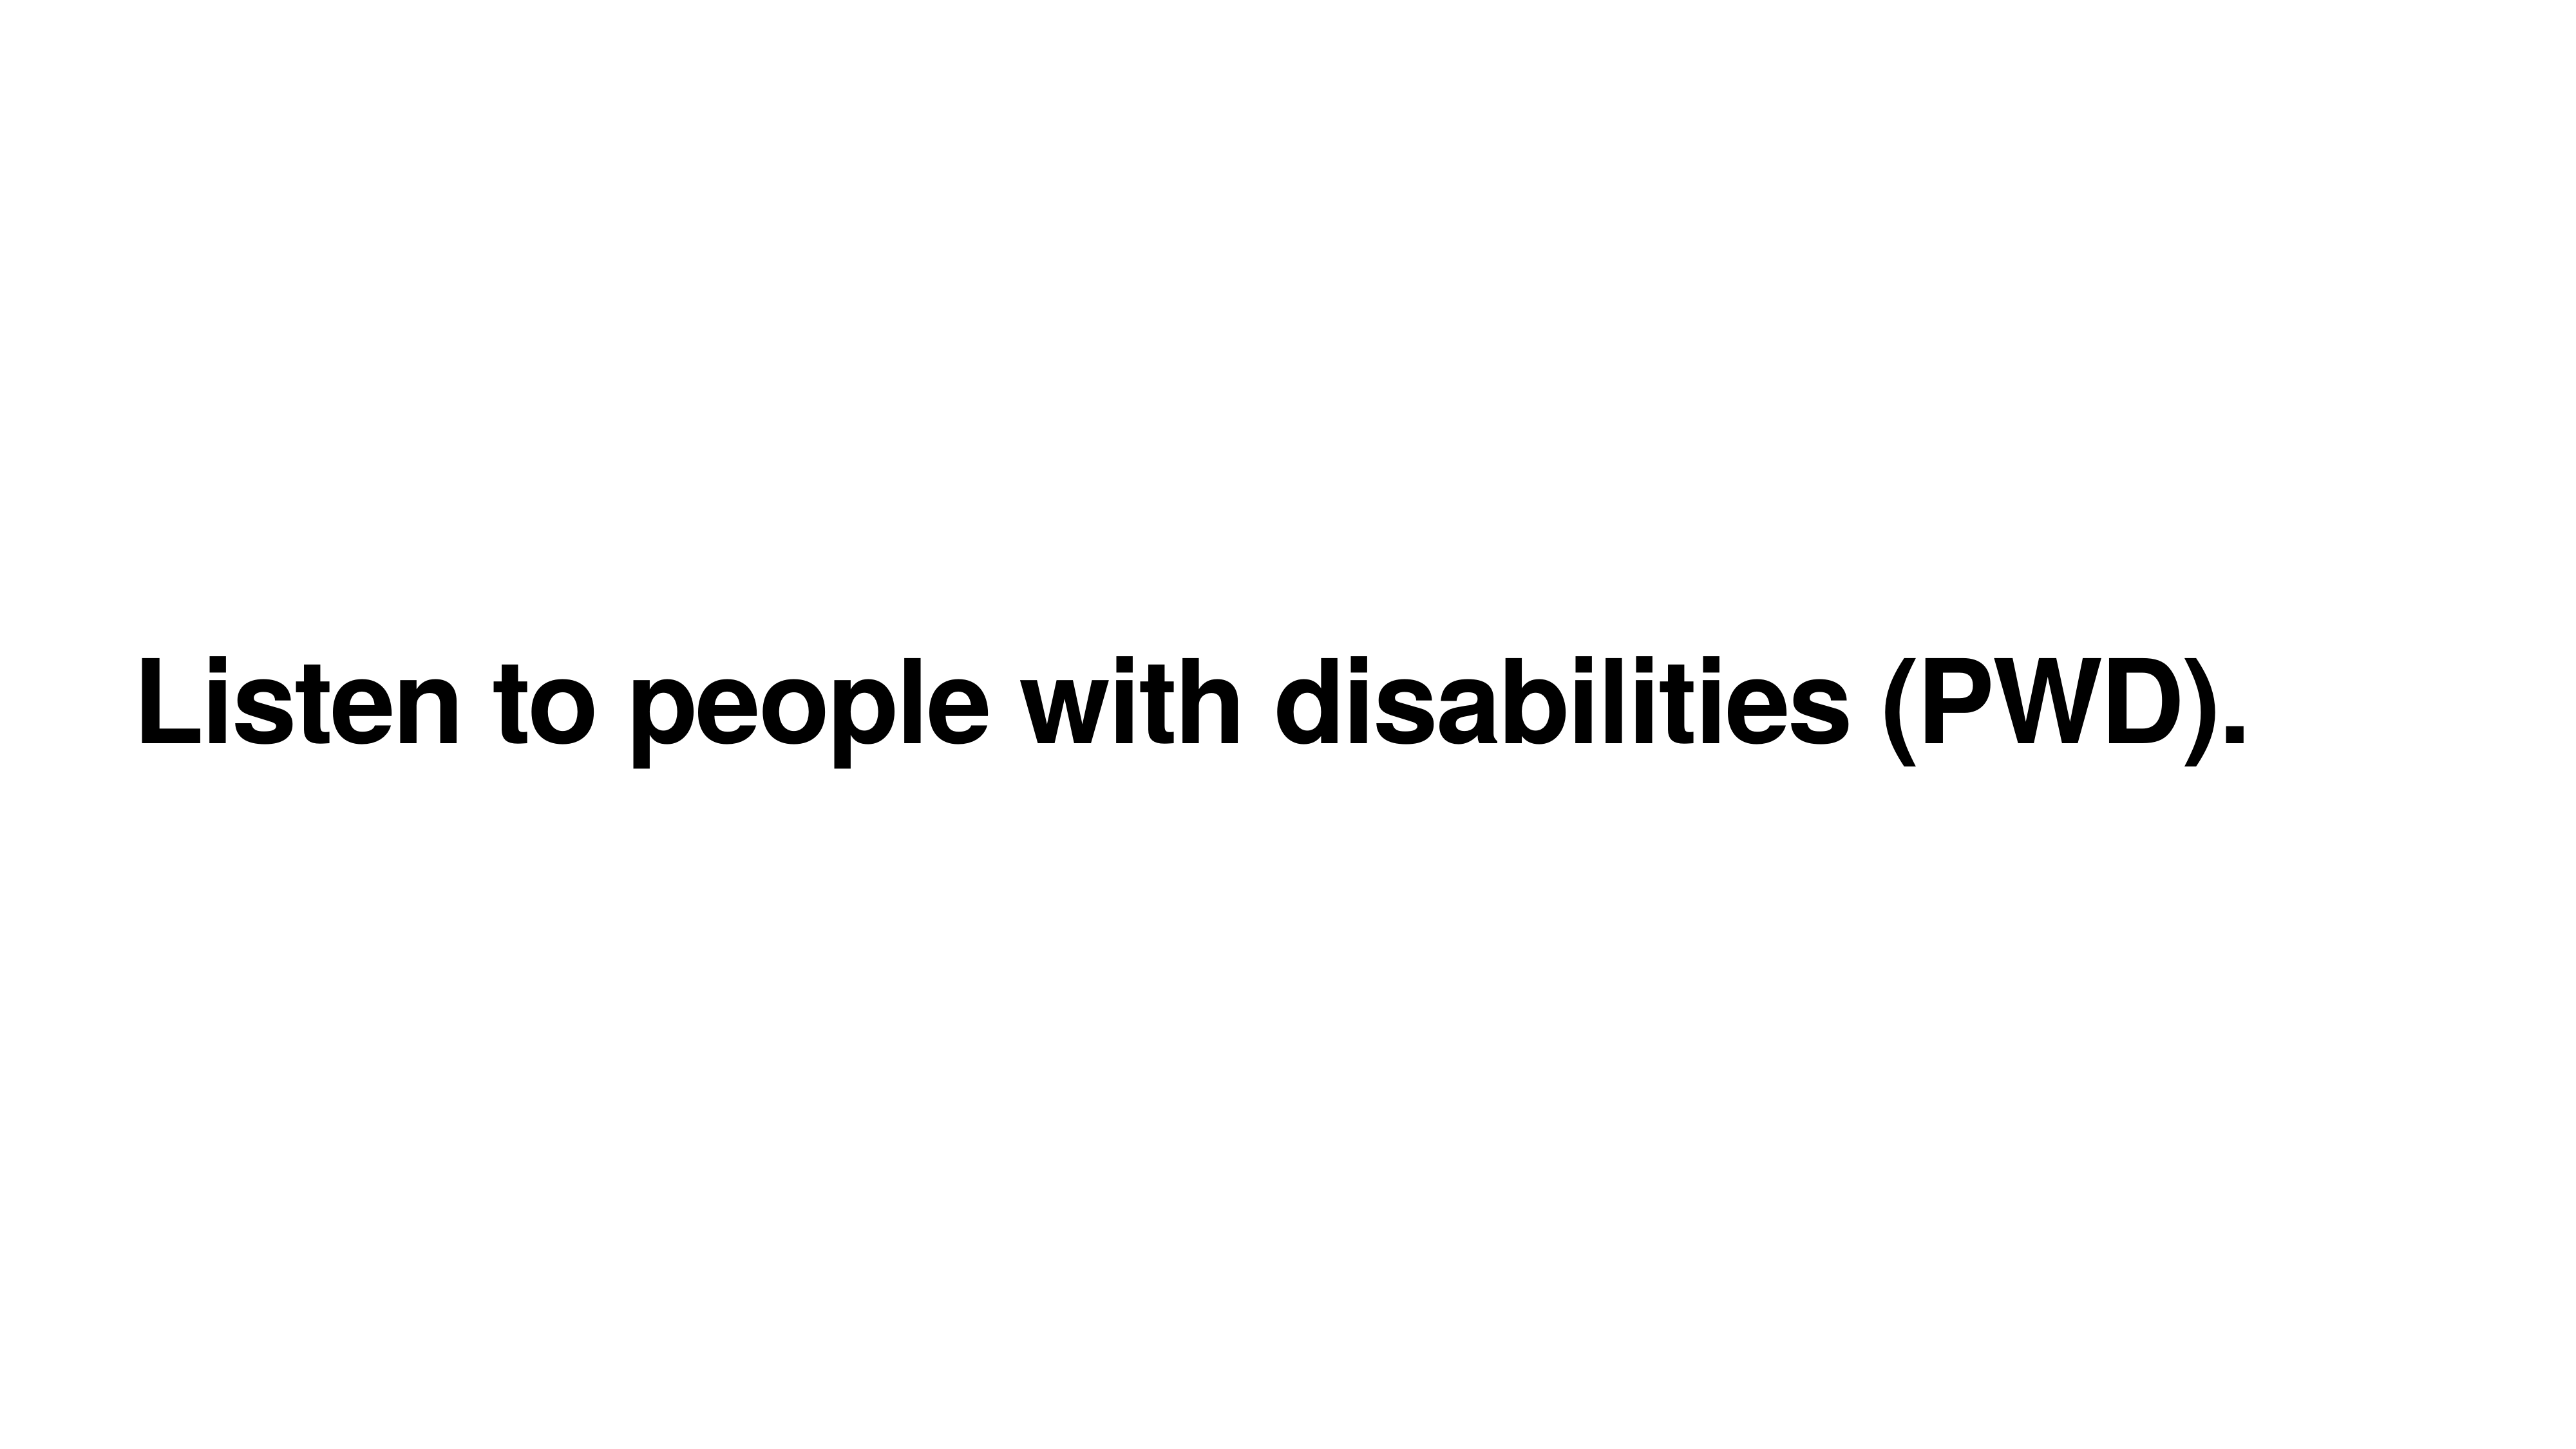

# Listen to people with disabilities (PWD).